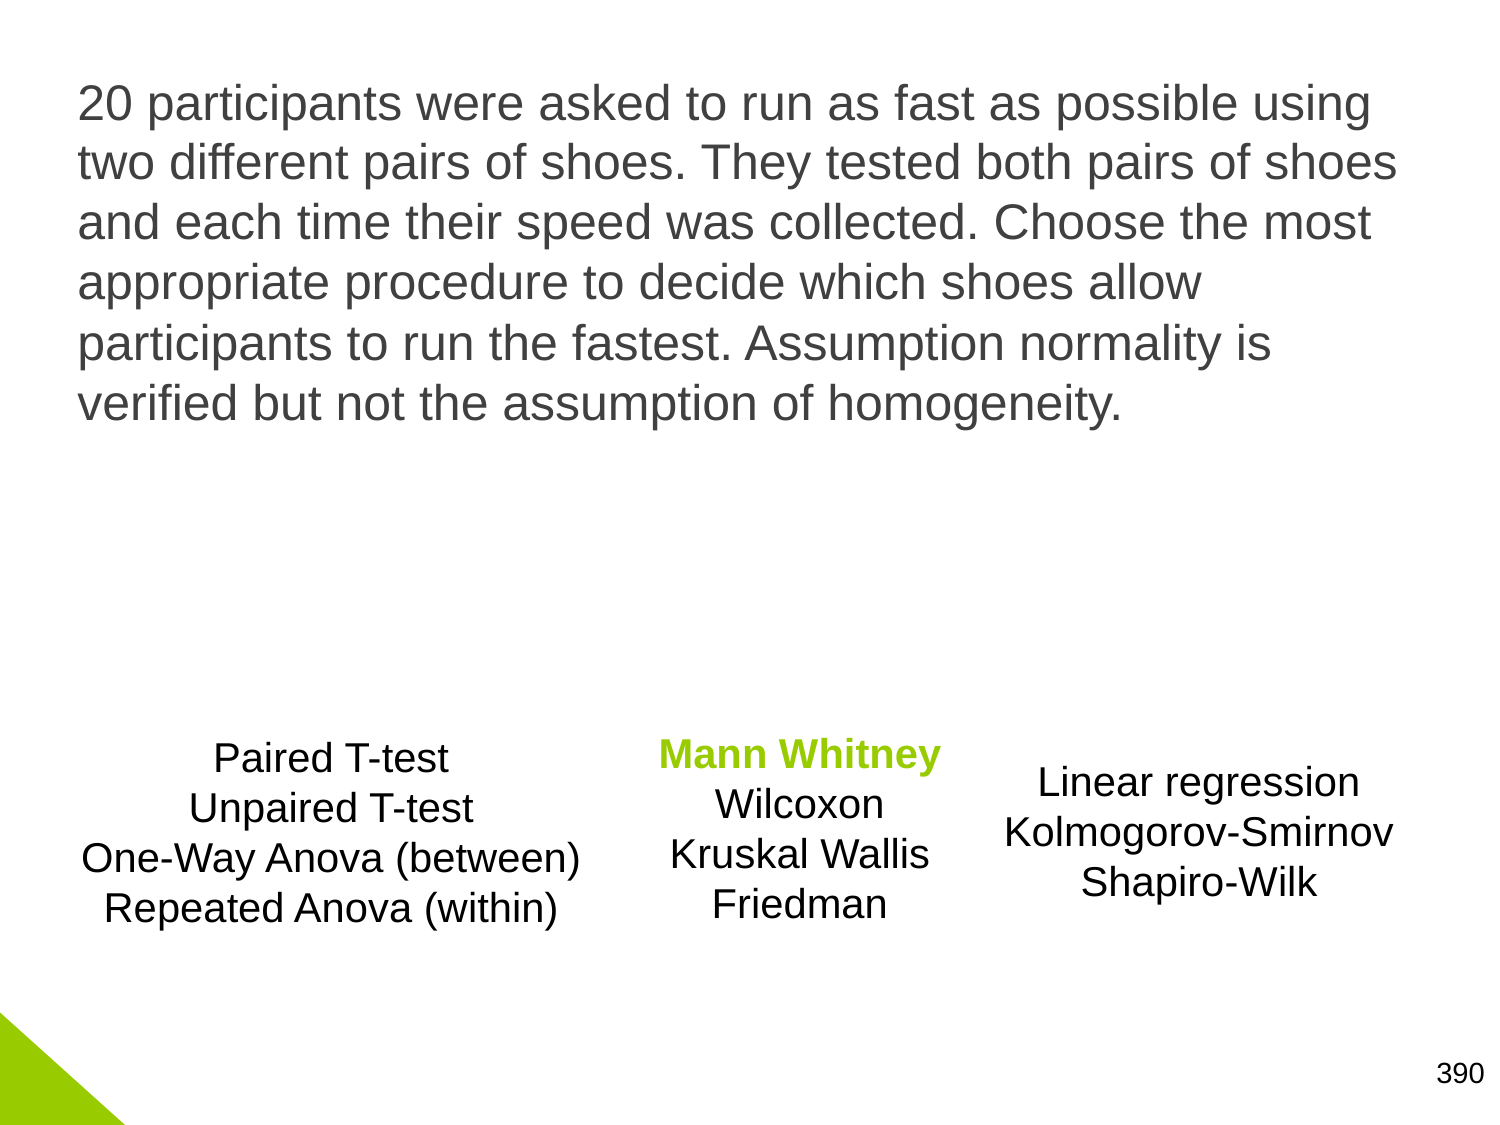

20 participants were asked to run as fast as possible using two different pairs of shoes. They tested both pairs of shoes and each time their speed was collected. Choose the most appropriate procedure to decide which shoes allow participants to run the fastest. Assumption normality is verified but not the assumption of homogeneity.
Mann Whitney
Wilcoxon
Kruskal Wallis
Friedman

Paired T-test
Unpaired T-test
One-Way Anova (between)
Repeated Anova (within)
Linear regression
Kolmogorov-Smirnov
Shapiro-Wilk

390